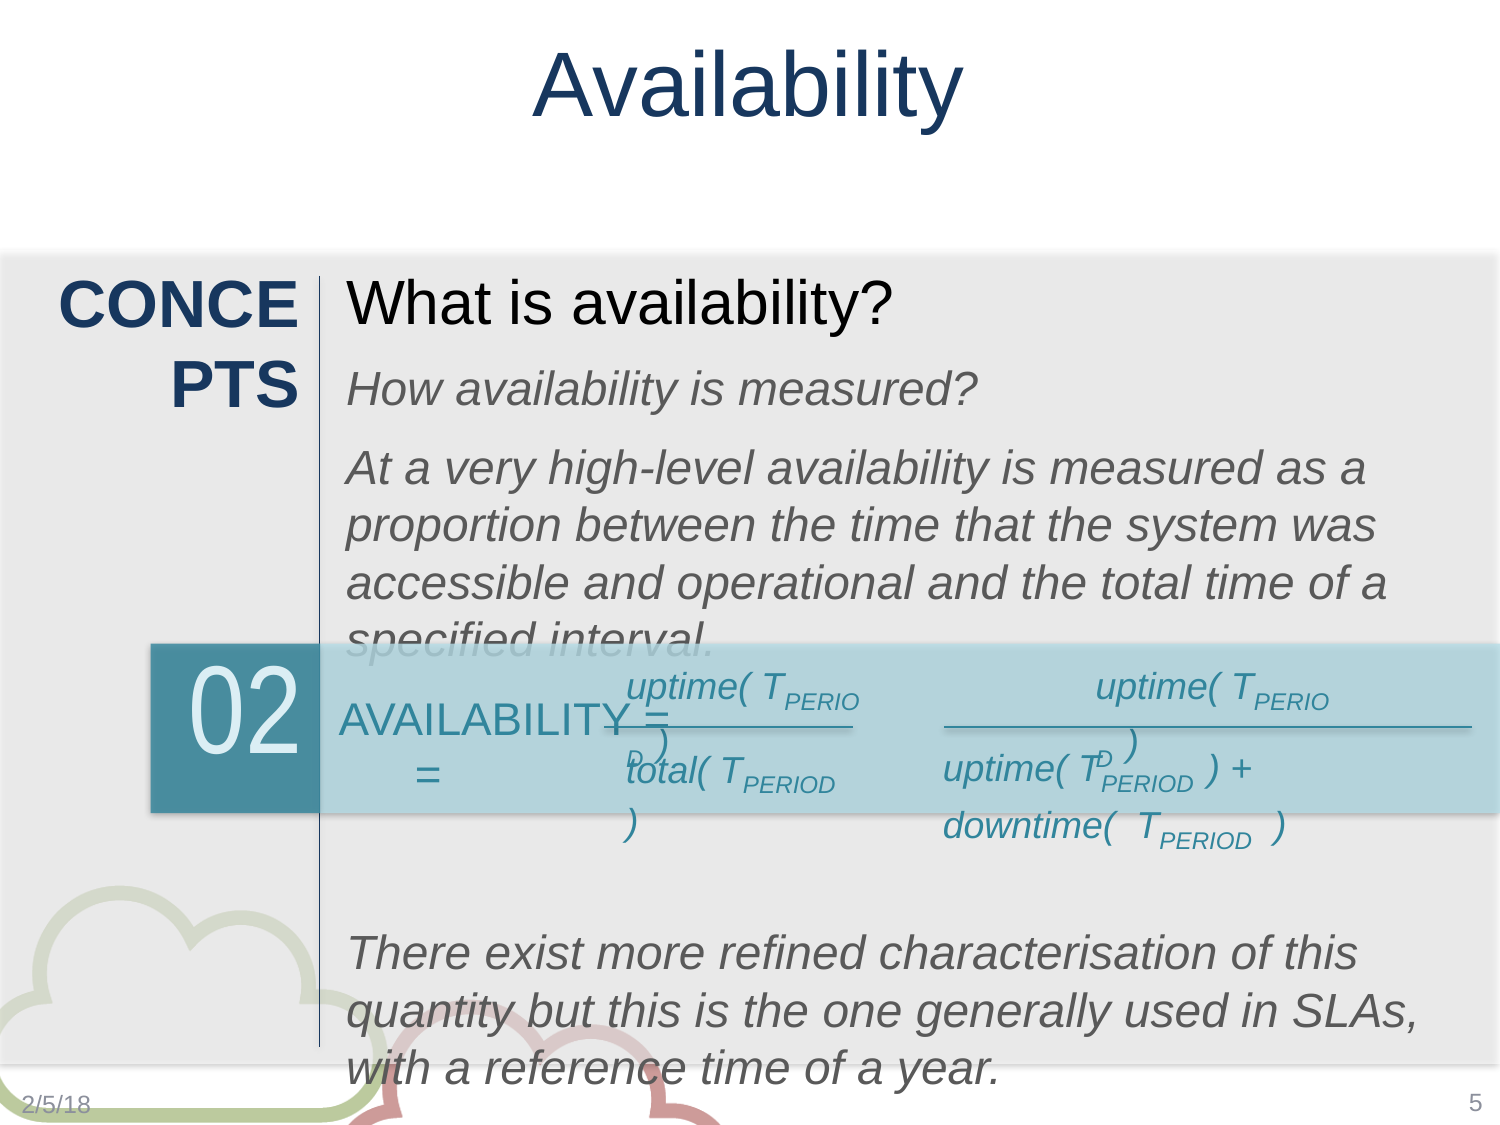

# Availability

CONCEPTS
What is availability?
How availability is measured?
At a very high-level availability is measured as a proportion between the time that the system was accessible and operational and the total time of a specified interval.

There exist more refined characterisation of this quantity but this is the one generally used in SLAs, with a reference time of a year.
02

uptime( TPERIOD  )
uptime( TPERIOD  )
AVAILABILITY =                             =
uptime( TPERIOD  ) + downtime(  TPERIOD  )
total( TPERIOD  )
5
2/5/18